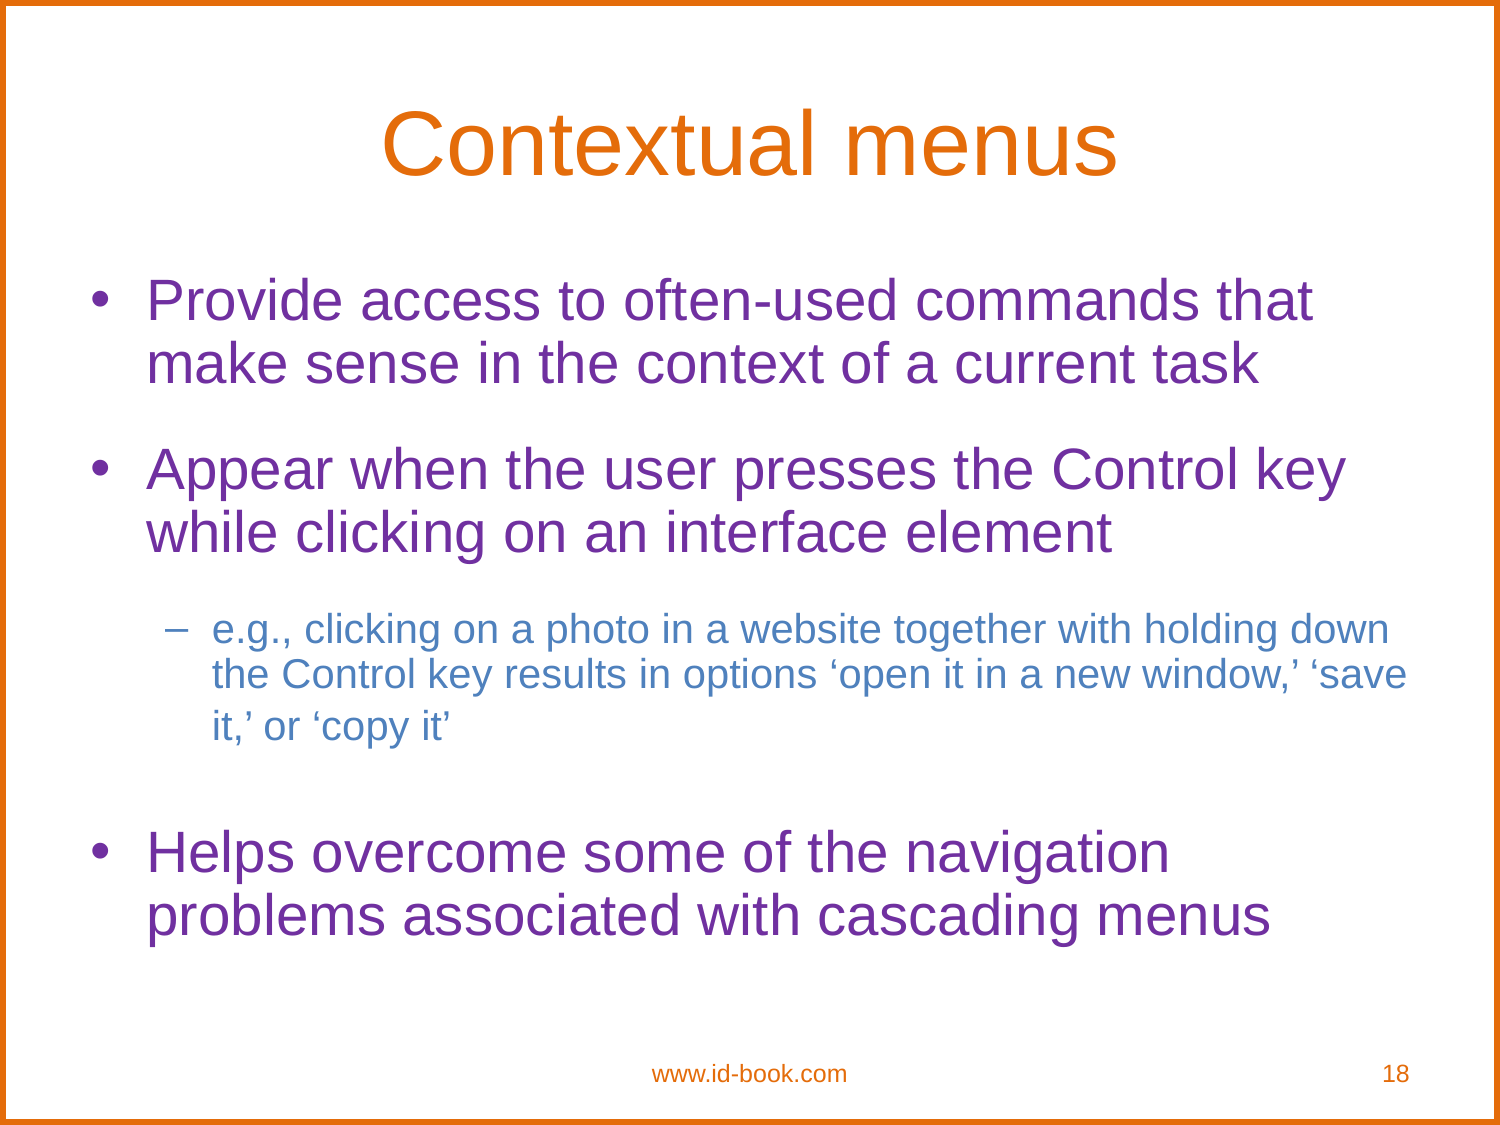

Contextual menus
Provide access to often-used commands that make sense in the context of a current task

Appear when the user presses the Control key while clicking on an interface element

e.g., clicking on a photo in a website together with holding down the Control key results in options ‘open it in a new window,’ ‘save it,’ or ‘copy it’

Helps overcome some of the navigation problems associated with cascading menus
www.id-book.com
18